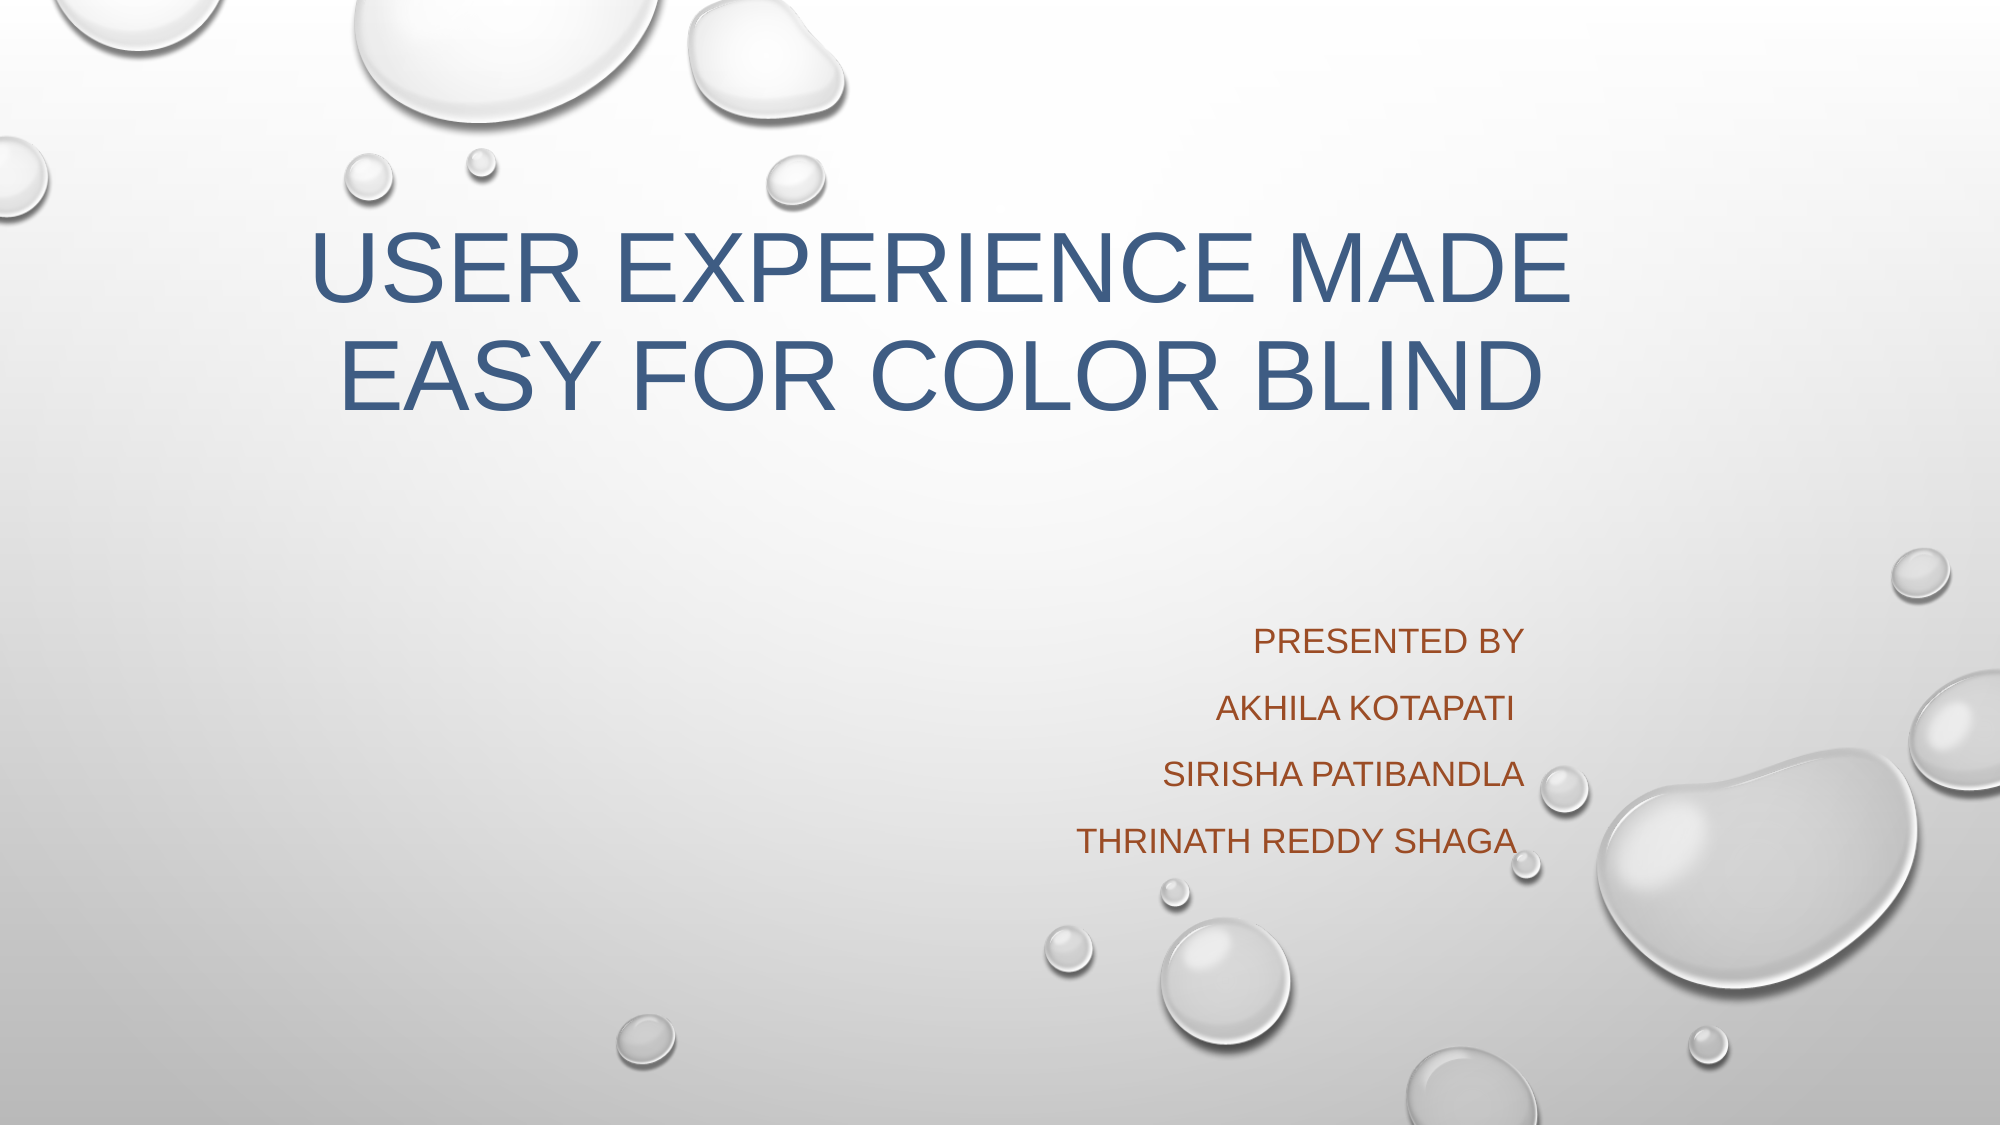

# User Experience Made Easy for Color Blind
Presented by
Akhila kotapati
Sirisha patibandla
Thrinath reddy shaga